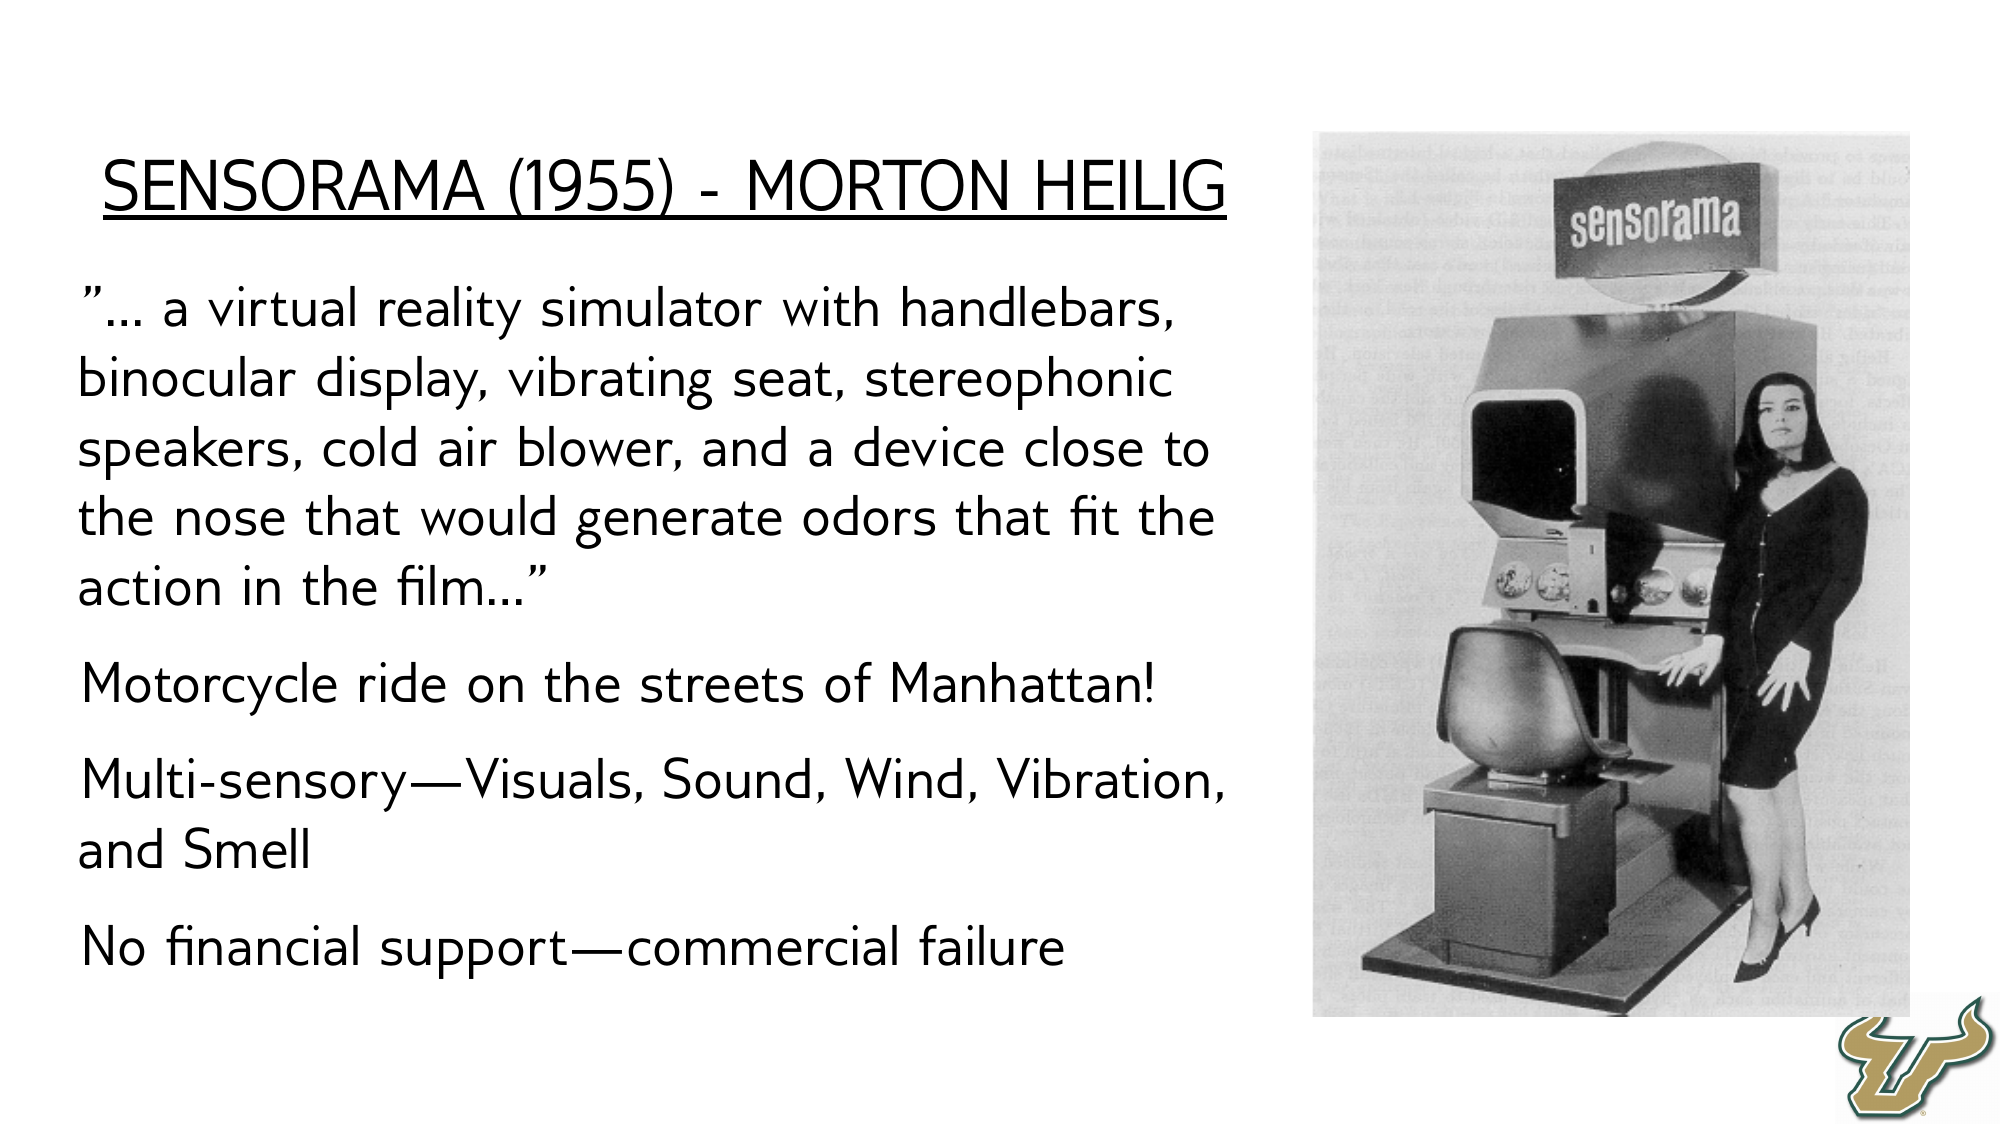

Sensorama (1955) - Morton Heilig
”… a virtual reality simulator with handlebars, binocular display, vibrating seat, stereophonic speakers, cold air blower, and a device close to the nose that would generate odors that fit the action in the film…”
Motorcycle ride on the streets of Manhattan!
Multi-sensory—Visuals, Sound, Wind, Vibration, and Smell
No financial support—commercial failure